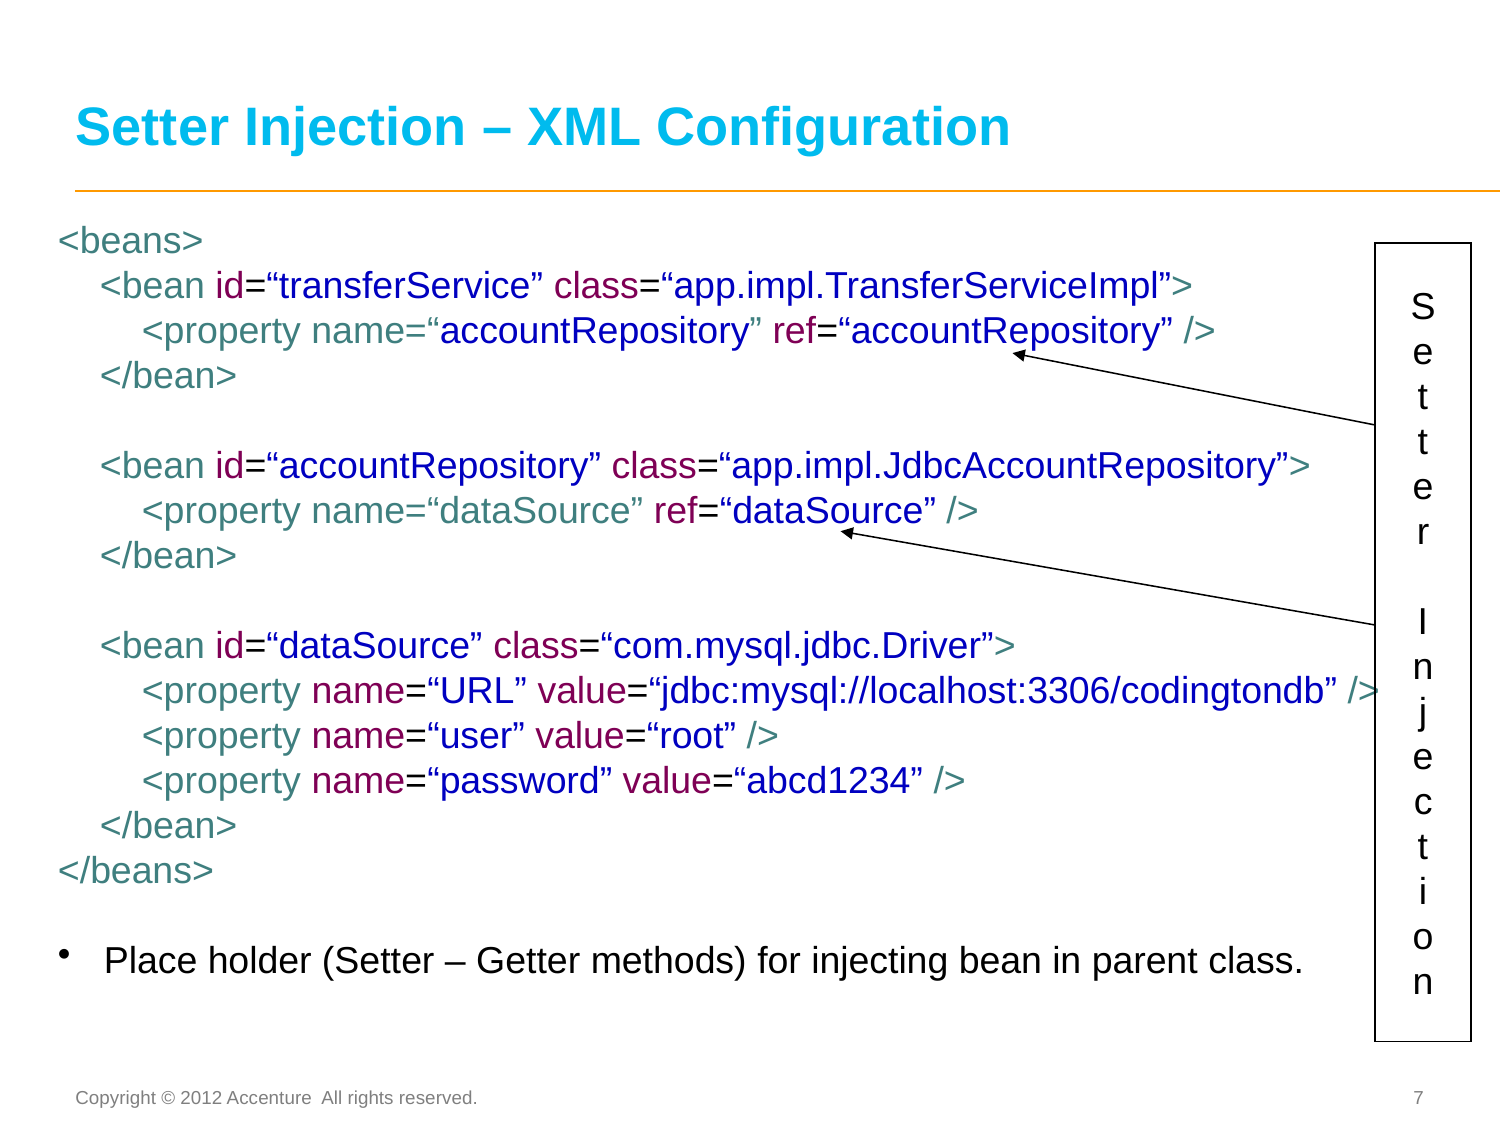

Setter Injection – XML Configuration
<beans>
    <bean id=“transferService” class=“app.impl.TransferServiceImpl”>
        <property name=“accountRepository” ref=“accountRepository” />
    </bean>

    <bean id=“accountRepository” class=“app.impl.JdbcAccountRepository”>
        <property name=“dataSource” ref=“dataSource” />
    </bean>

    <bean id=“dataSource” class=“com.mysql.jdbc.Driver”>
        <property name=“URL” value=“jdbc:mysql://localhost:3306/codingtondb” />
        <property name=“user” value=“root” />
        <property name=“password” value=“abcd1234” />
    </bean>
</beans>

 Place holder (Setter – Getter methods) for injecting bean in parent class.
S
e
t
t
e
r

I
n
j
e
c
t
i
o
n